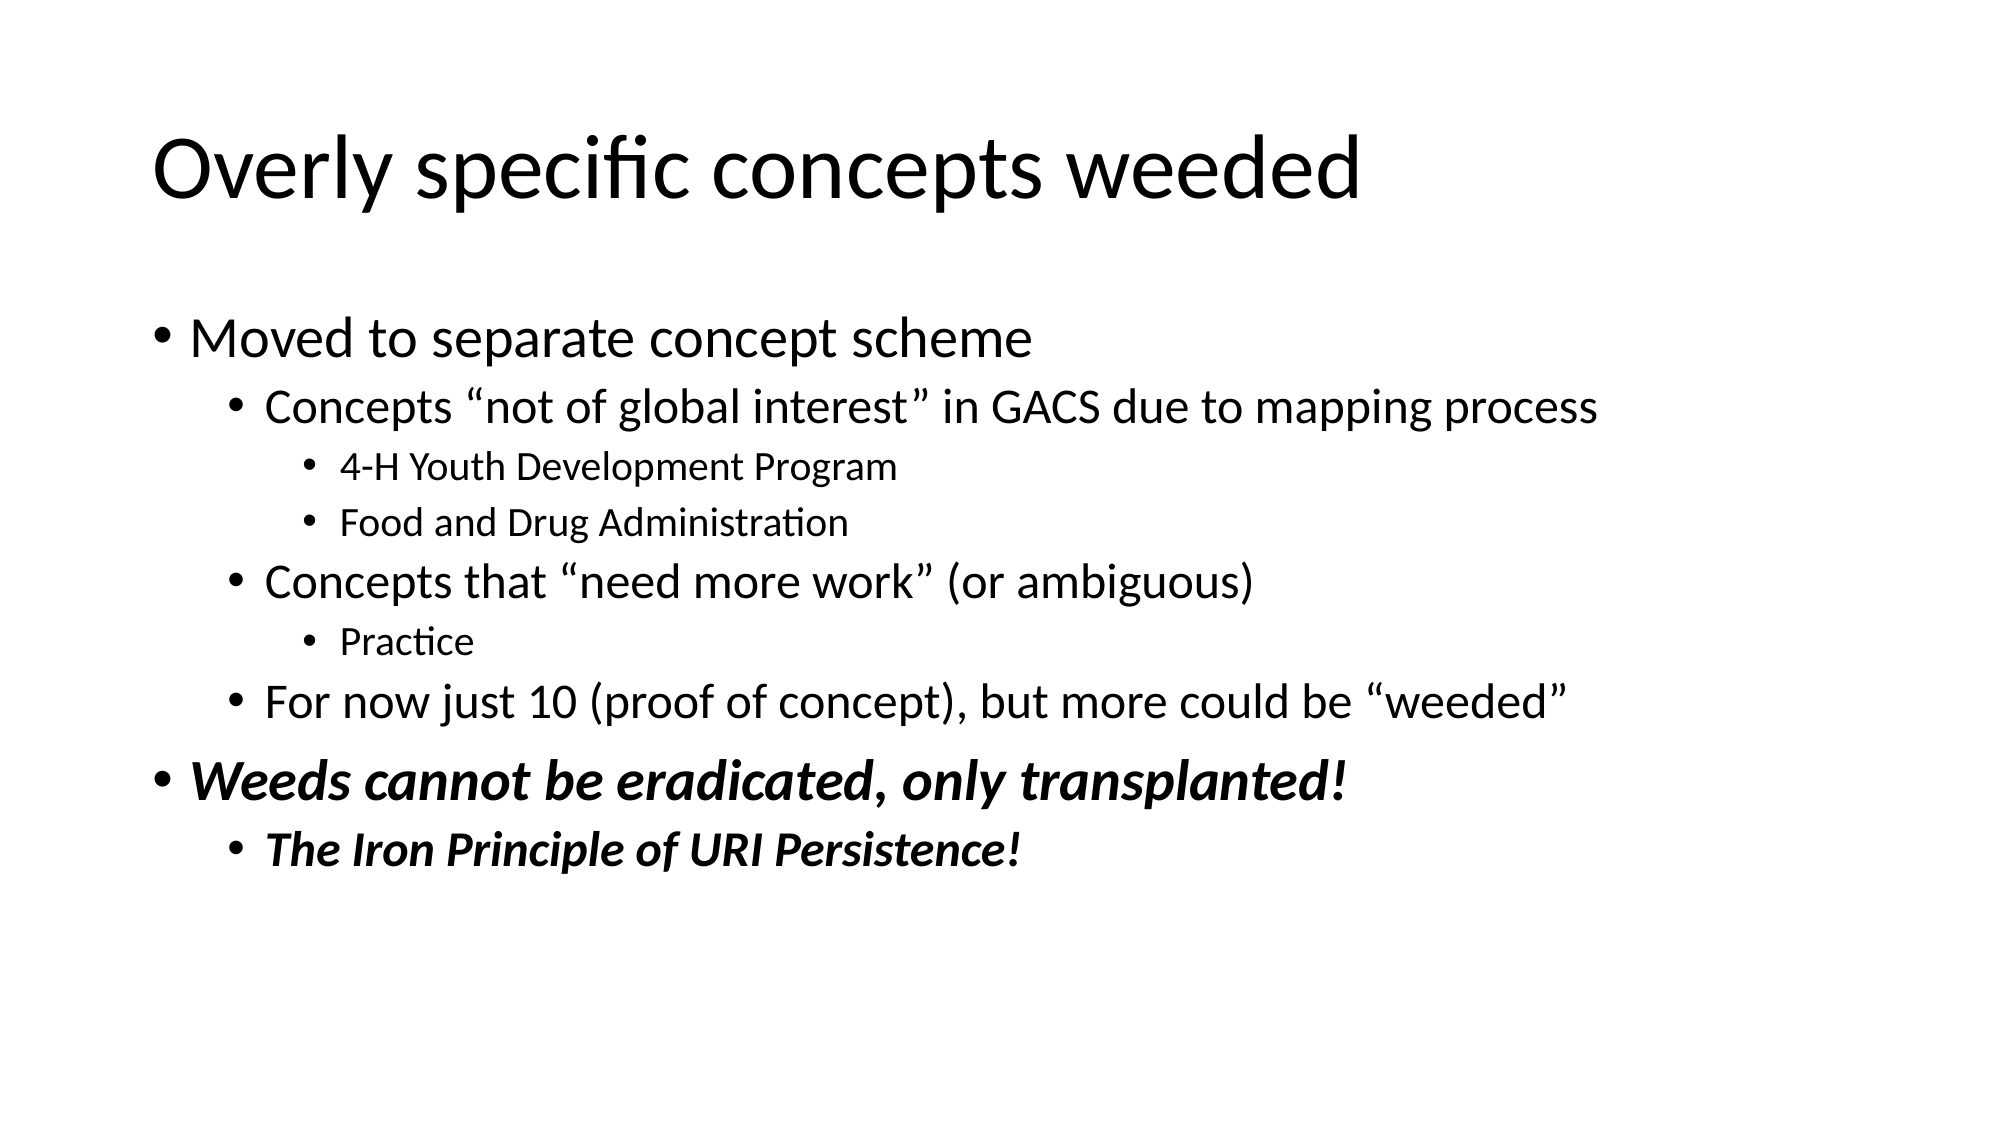

# Overly specific concepts weeded
Moved to separate concept scheme
Concepts “not of global interest” in GACS due to mapping process
4-H Youth Development Program
Food and Drug Administration
Concepts that “need more work” (or ambiguous)
Practice
For now just 10 (proof of concept), but more could be “weeded”
Weeds cannot be eradicated, only transplanted!
The Iron Principle of URI Persistence!